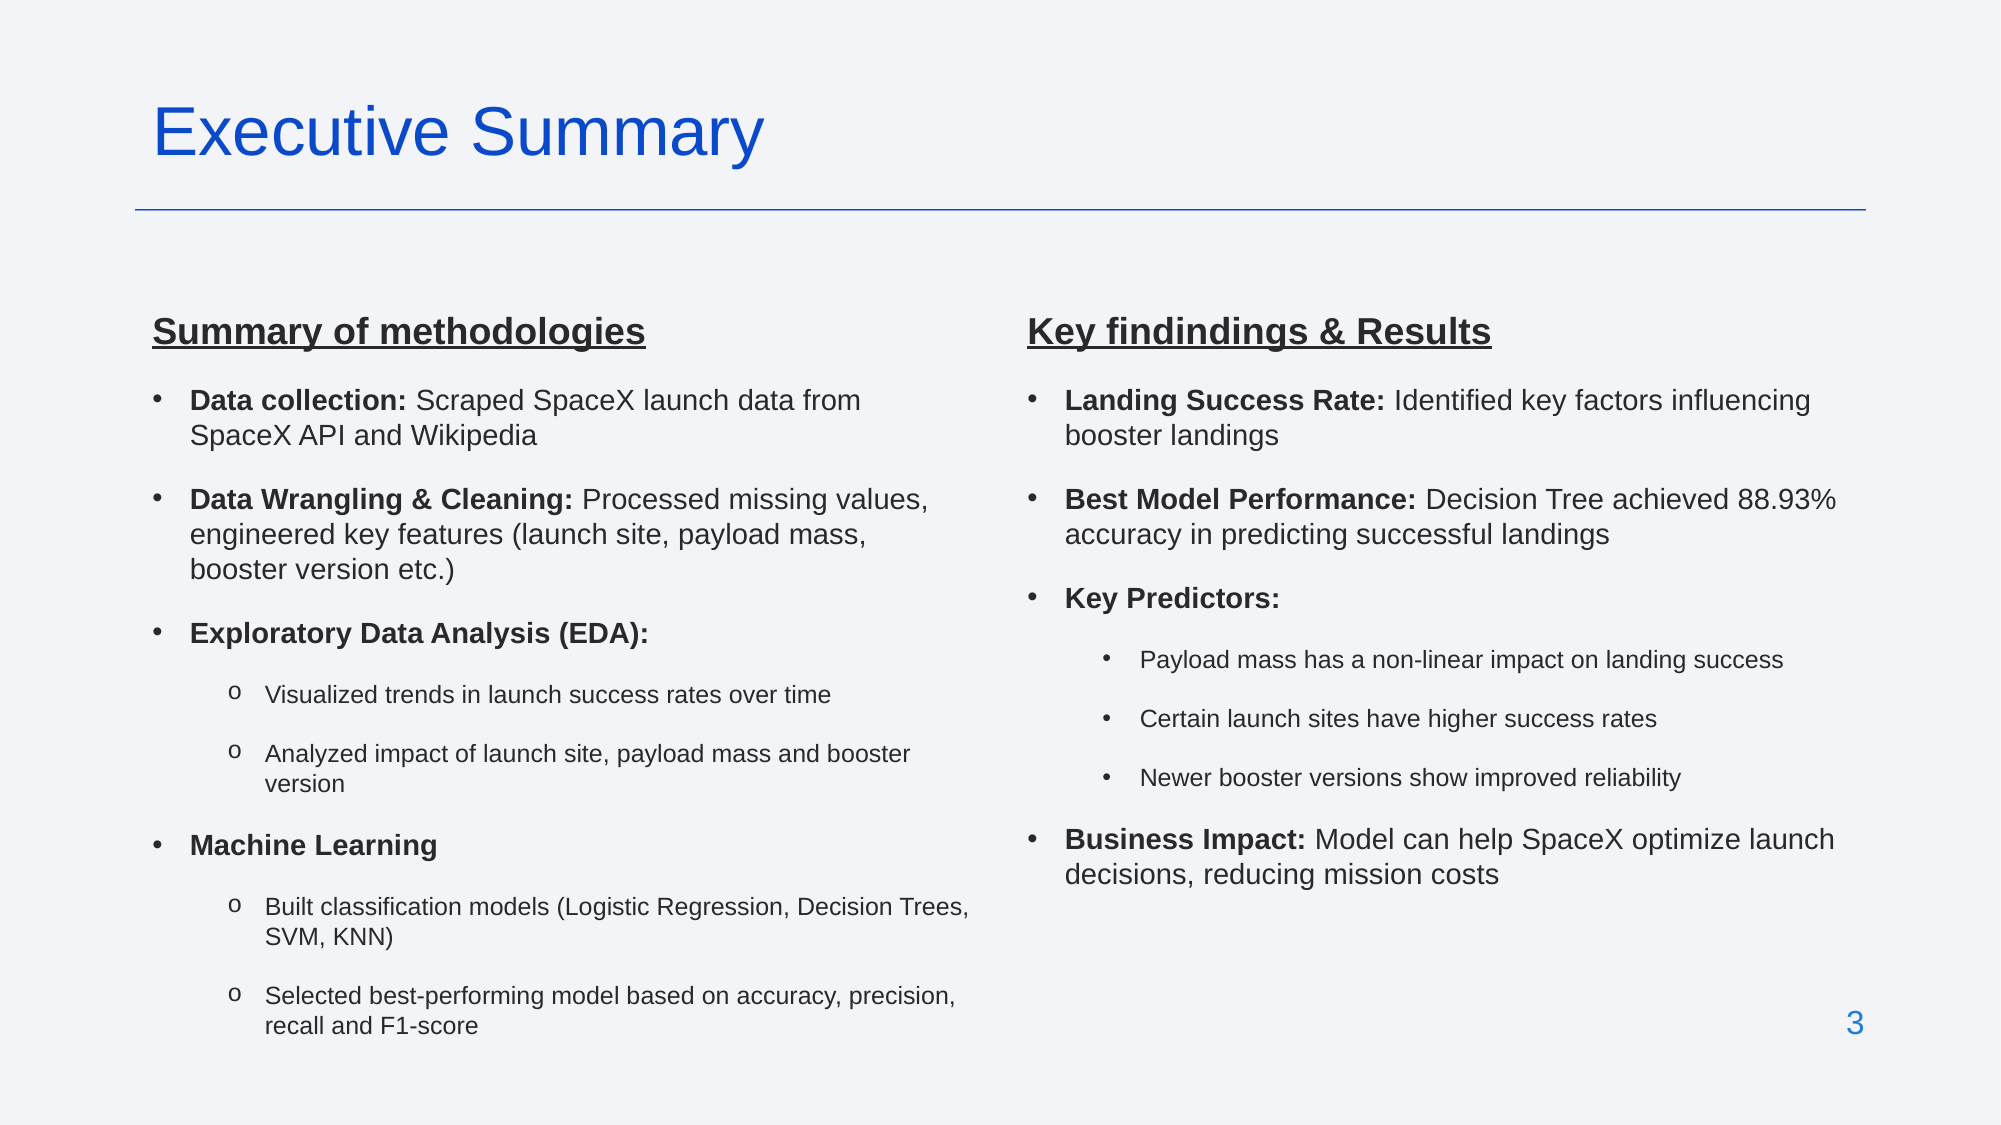

Executive Summary
Summary of methodologies
Data collection: Scraped SpaceX launch data from SpaceX API and Wikipedia
Data Wrangling & Cleaning: Processed missing values, engineered key features (launch site, payload mass, booster version etc.)
Exploratory Data Analysis (EDA):
Visualized trends in launch success rates over time
Analyzed impact of launch site, payload mass and booster version
Machine Learning
Built classification models (Logistic Regression, Decision Trees, SVM, KNN)
Selected best-performing model based on accuracy, precision, recall and F1-score

Key findindings & Results
Landing Success Rate: Identified key factors influencing booster landings
Best Model Performance: Decision Tree achieved 88.93% accuracy in predicting successful landings
Key Predictors:
Payload mass has a non-linear impact on landing success
Certain launch sites have higher success rates
Newer booster versions show improved reliability
Business Impact: Model can help SpaceX optimize launch decisions, reducing mission costs

3